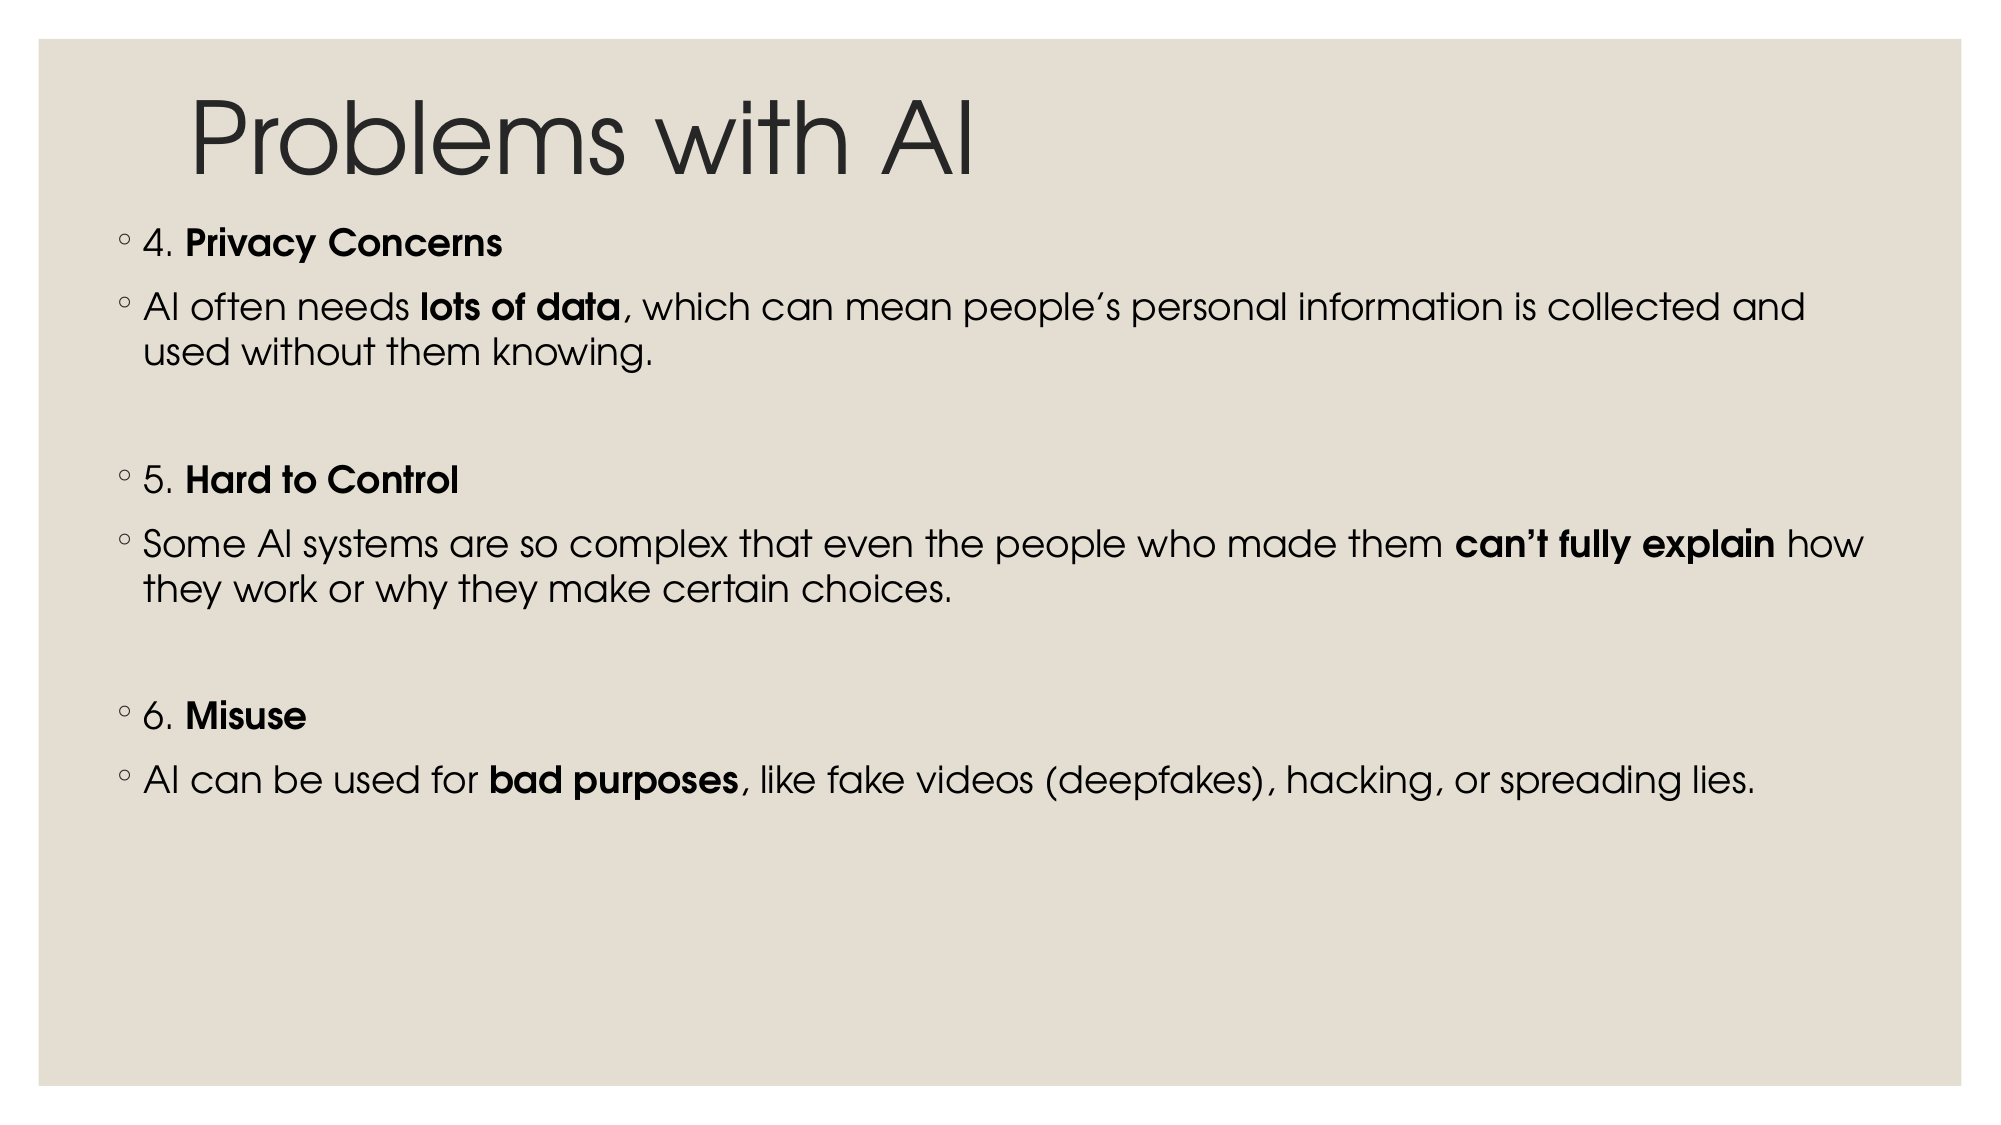

# Problems with AI
4. Privacy Concerns
AI often needs lots of data, which can mean people’s personal information is collected and used without them knowing.

5. Hard to Control
Some AI systems are so complex that even the people who made them can’t fully explain how they work or why they make certain choices.

6. Misuse
AI can be used for bad purposes, like fake videos (deepfakes), hacking, or spreading lies.